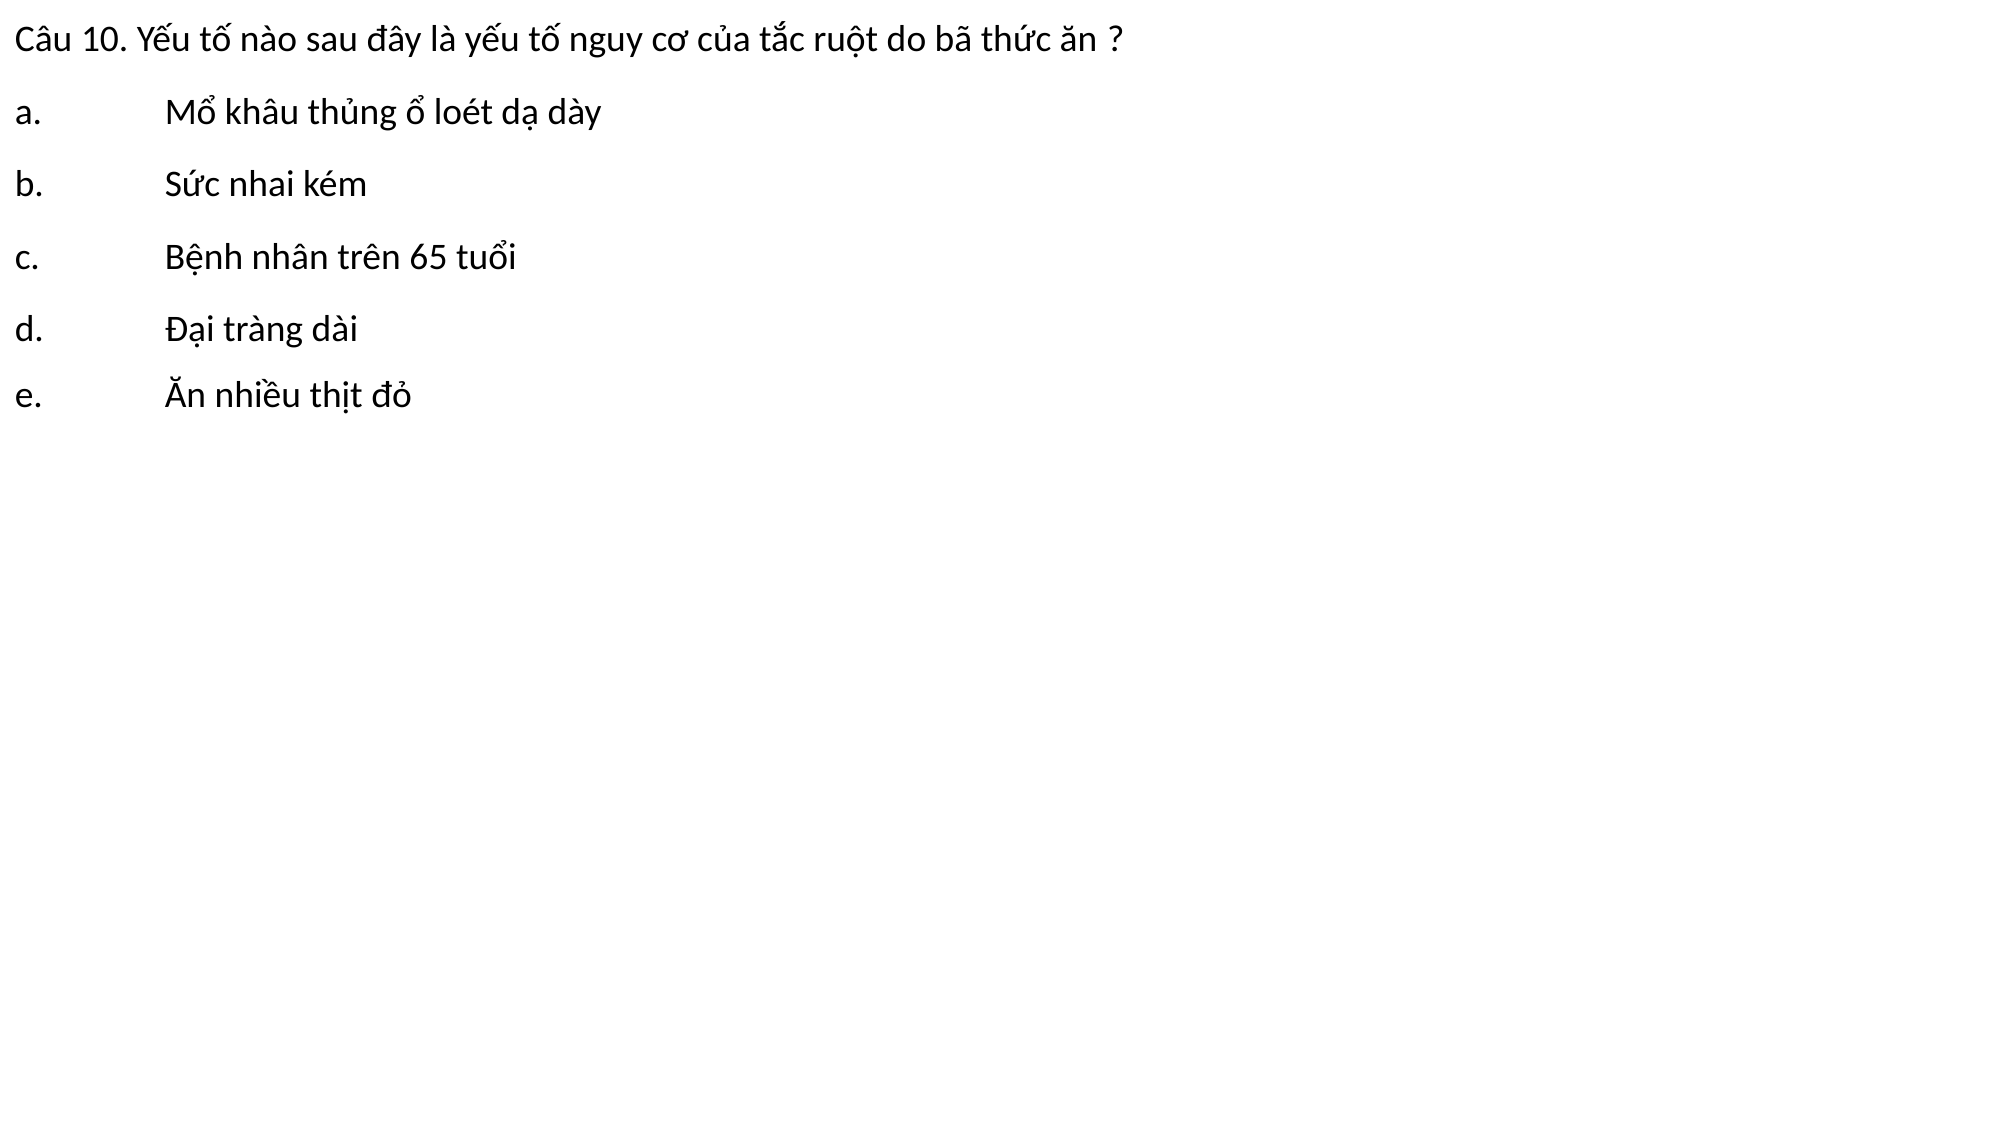

Câu 10. Yếu tố nào sau đây là yếu tố nguy cơ của tắc ruột do bã thức ăn ?
a.	Mổ khâu thủng ổ loét dạ dày
b.	Sức nhai kém
c.	Bệnh nhân trên 65 tuổi
d.	Đại tràng dài
e.	Ăn nhiều thịt đỏ